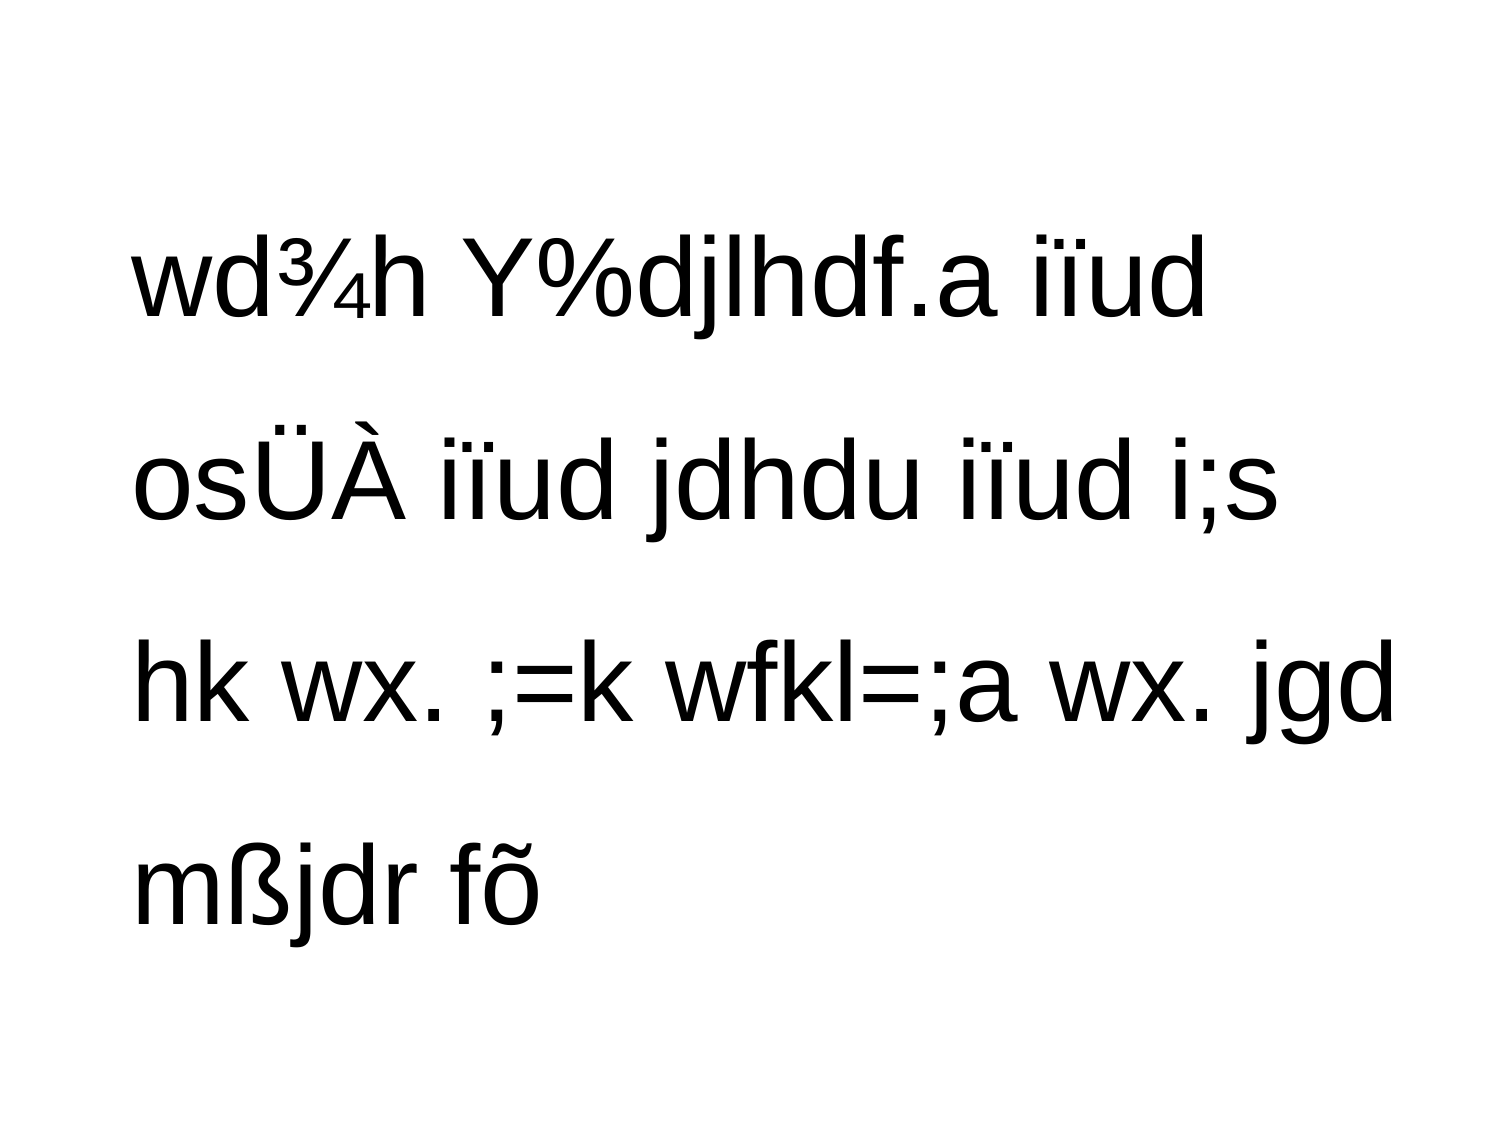

wd¾h Y%djlhdf.a iïud osÜÀ iïud jdhdu iïud i;s hk wx. ;=k wfkl=;a wx. jgd mßjdr fõ